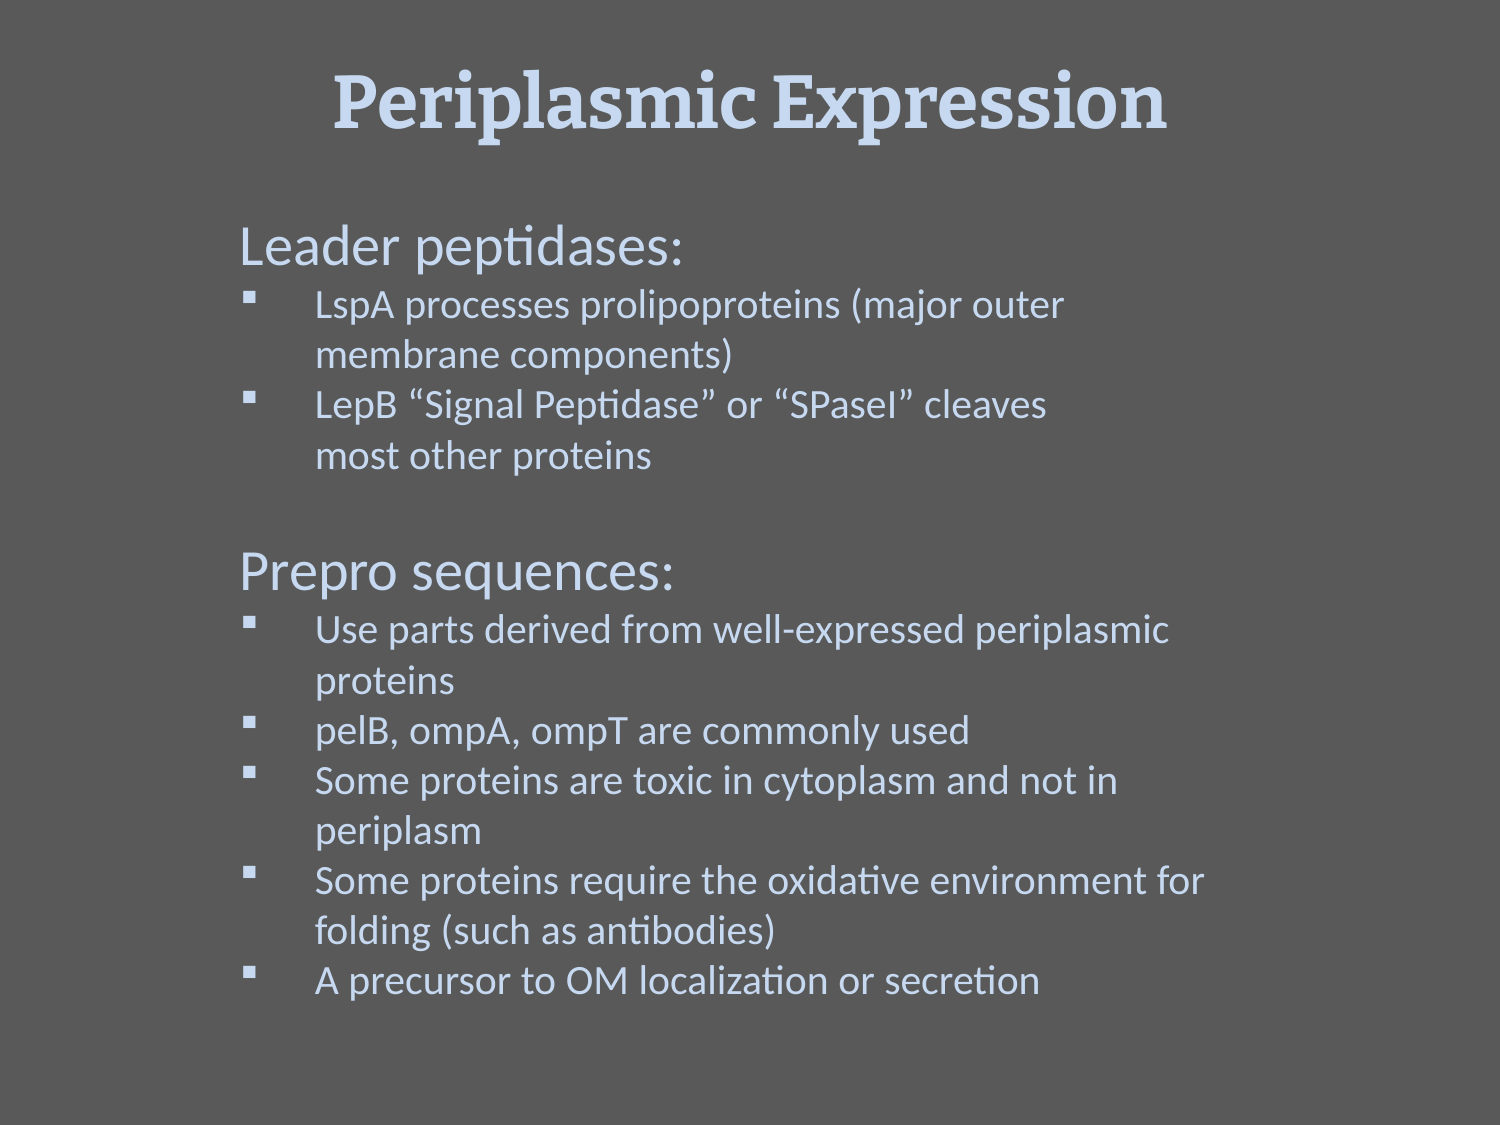

Periplasmic Expression
Leader peptidases:
LspA processes prolipoproteins (major outer membrane components)
LepB “Signal Peptidase” or “SPaseI” cleaves most other proteins

Prepro sequences:
Use parts derived from well-expressed periplasmic proteins
pelB, ompA, ompT are commonly used
Some proteins are toxic in cytoplasm and not in periplasm
Some proteins require the oxidative environment for folding (such as antibodies)
A precursor to OM localization or secretion